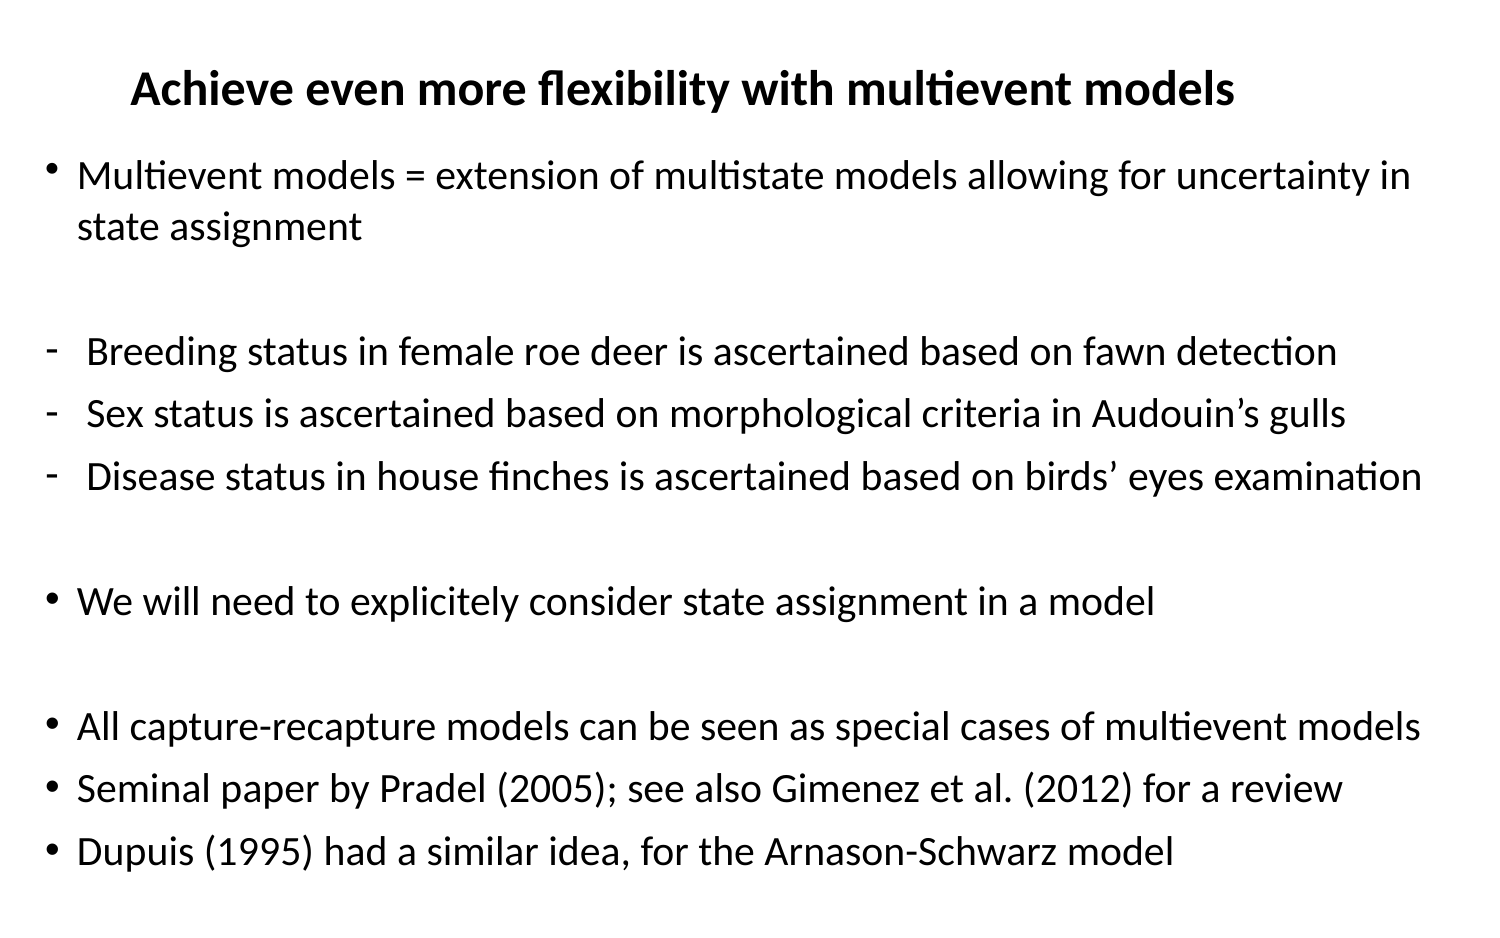

Achieve even more flexibility with multievent models
Multievent models = extension of multistate models allowing for uncertainty in state assignment

Breeding status in female roe deer is ascertained based on fawn detection
Sex status is ascertained based on morphological criteria in Audouin’s gulls
Disease status in house finches is ascertained based on birds’ eyes examination

We will need to explicitely consider state assignment in a model

All capture-recapture models can be seen as special cases of multievent models
Seminal paper by Pradel (2005); see also Gimenez et al. (2012) for a review
Dupuis (1995) had a similar idea, for the Arnason-Schwarz model